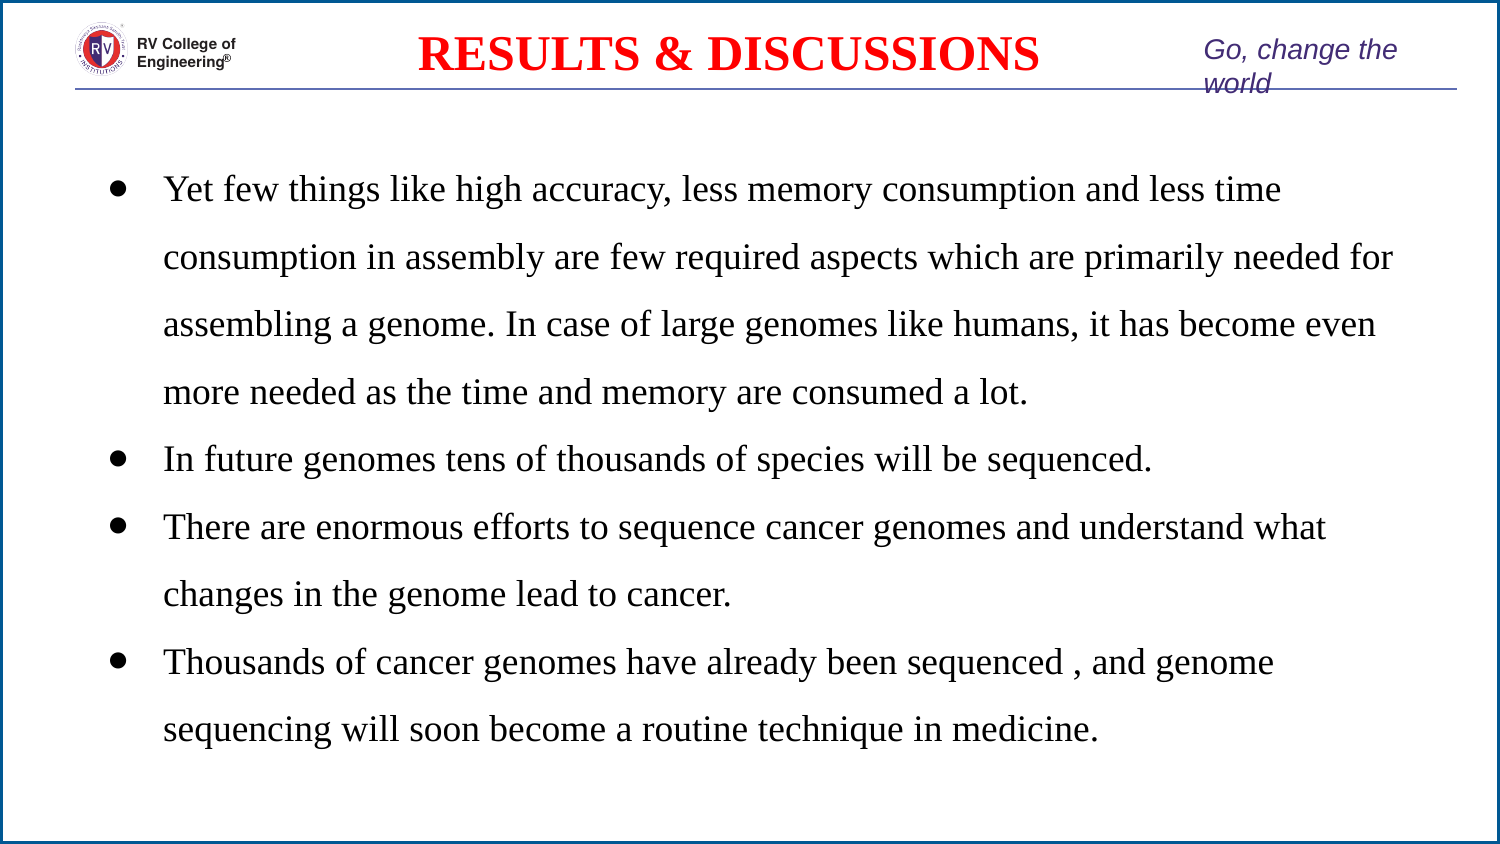

# RESULTS & DISCUSSIONS
Yet few things like high accuracy, less memory consumption and less time consumption in assembly are few required aspects which are primarily needed for  assembling a genome. In case of large genomes like humans, it has become even more needed as the time and memory are consumed a lot.
In future genomes tens of thousands of species will be sequenced.
There are enormous efforts to sequence cancer genomes and understand what changes in the genome lead to cancer.
Thousands of cancer genomes have already been sequenced , and genome sequencing will soon become a routine technique in medicine.